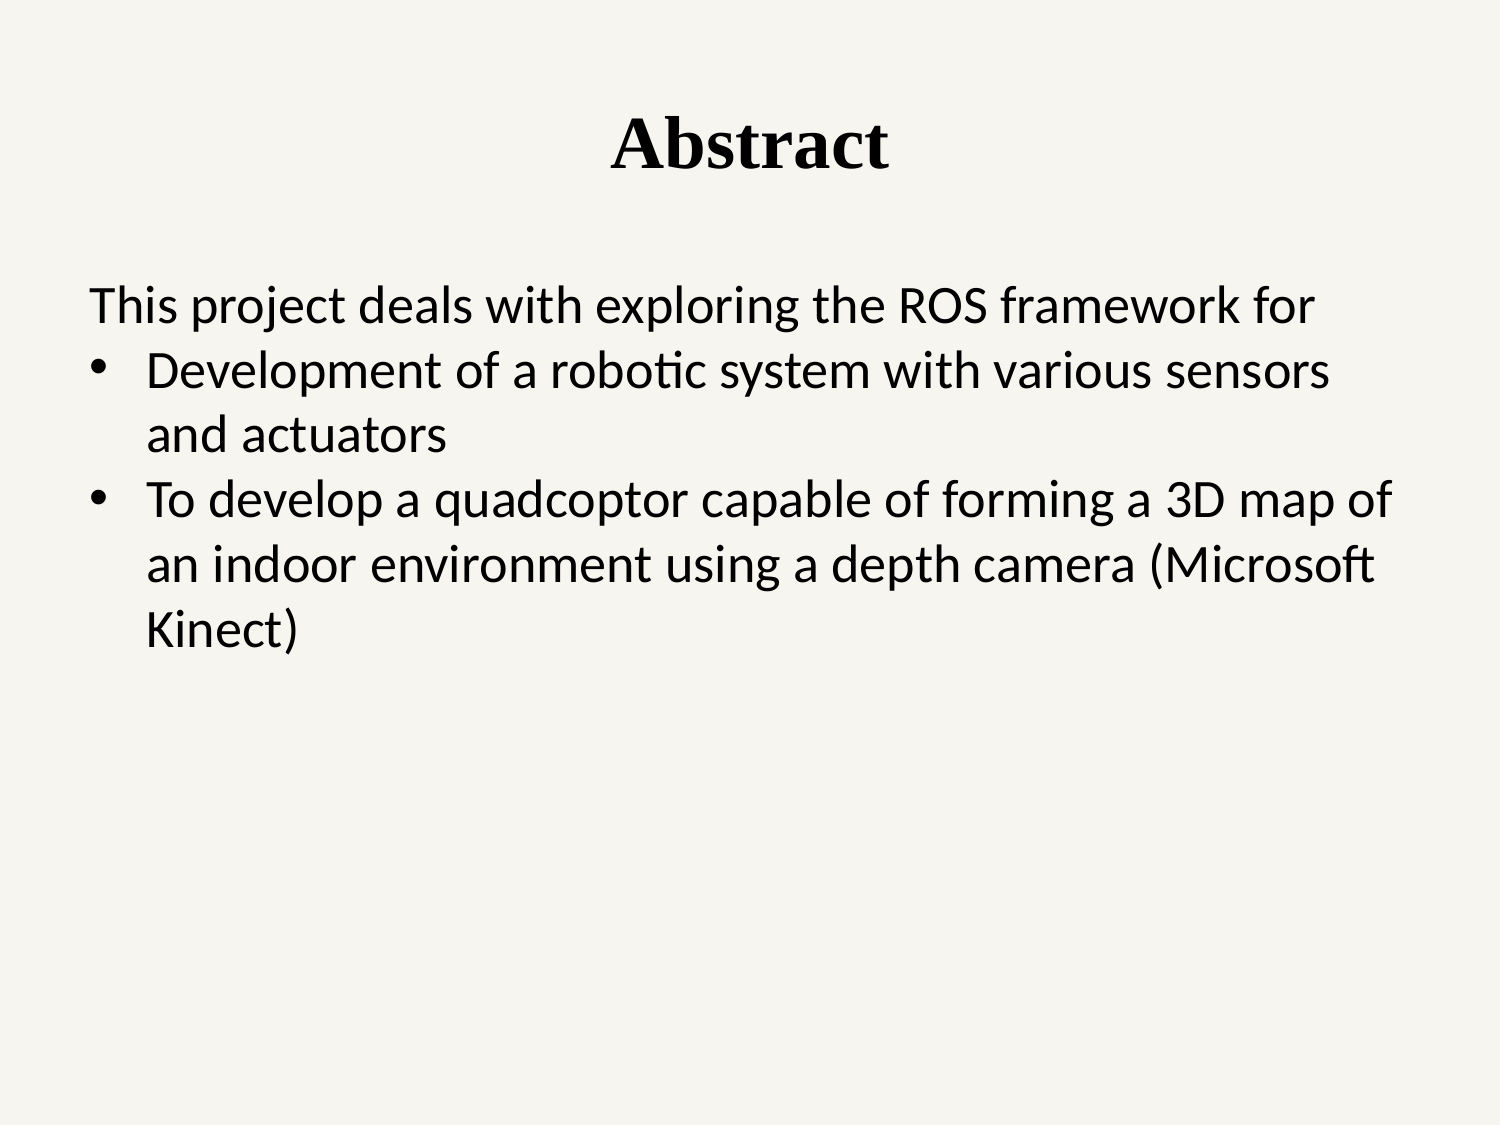

Abstract
This project deals with exploring the ROS framework for
Development of a robotic system with various sensors and actuators
To develop a quadcoptor capable of forming a 3D map of an indoor environment using a depth camera (Microsoft Kinect)